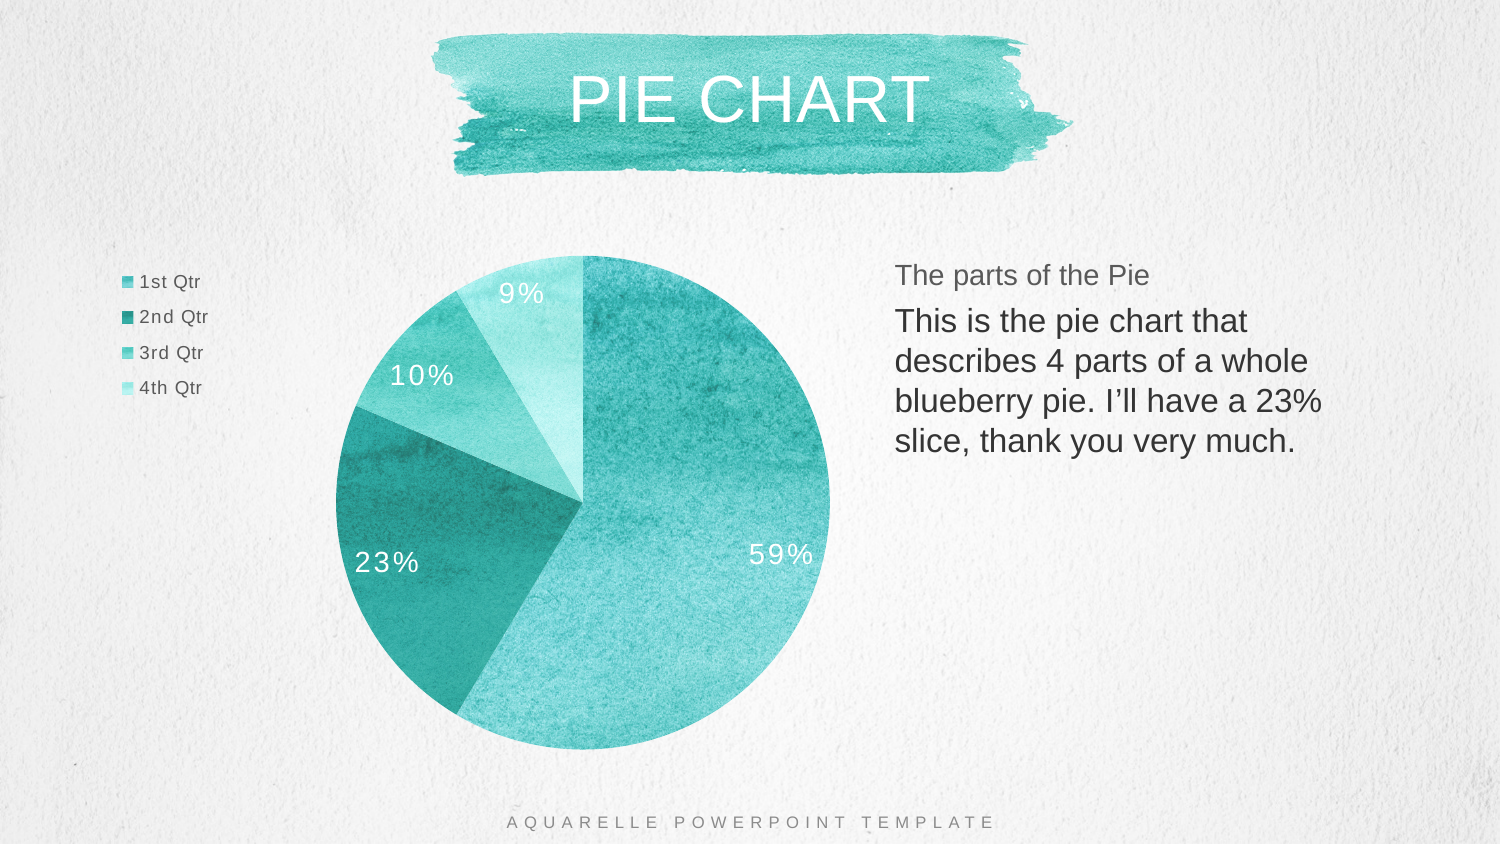

# Pie chart

### Chart

| Category | Sales |
|---|---|
| 1st Qtr | 8.2 |
| 2nd Qtr | 3.2 |
| 3rd Qtr | 1.4 |
| 4th Qtr | 1.2 |
The parts of the Pie

### Chart

| Category |
|---|
This is the pie chart that describes 4 parts of a whole blueberry pie. I’ll have a 23% slice, thank you very much.

AQUARELLE POWERPOINT TEMPLATE

27